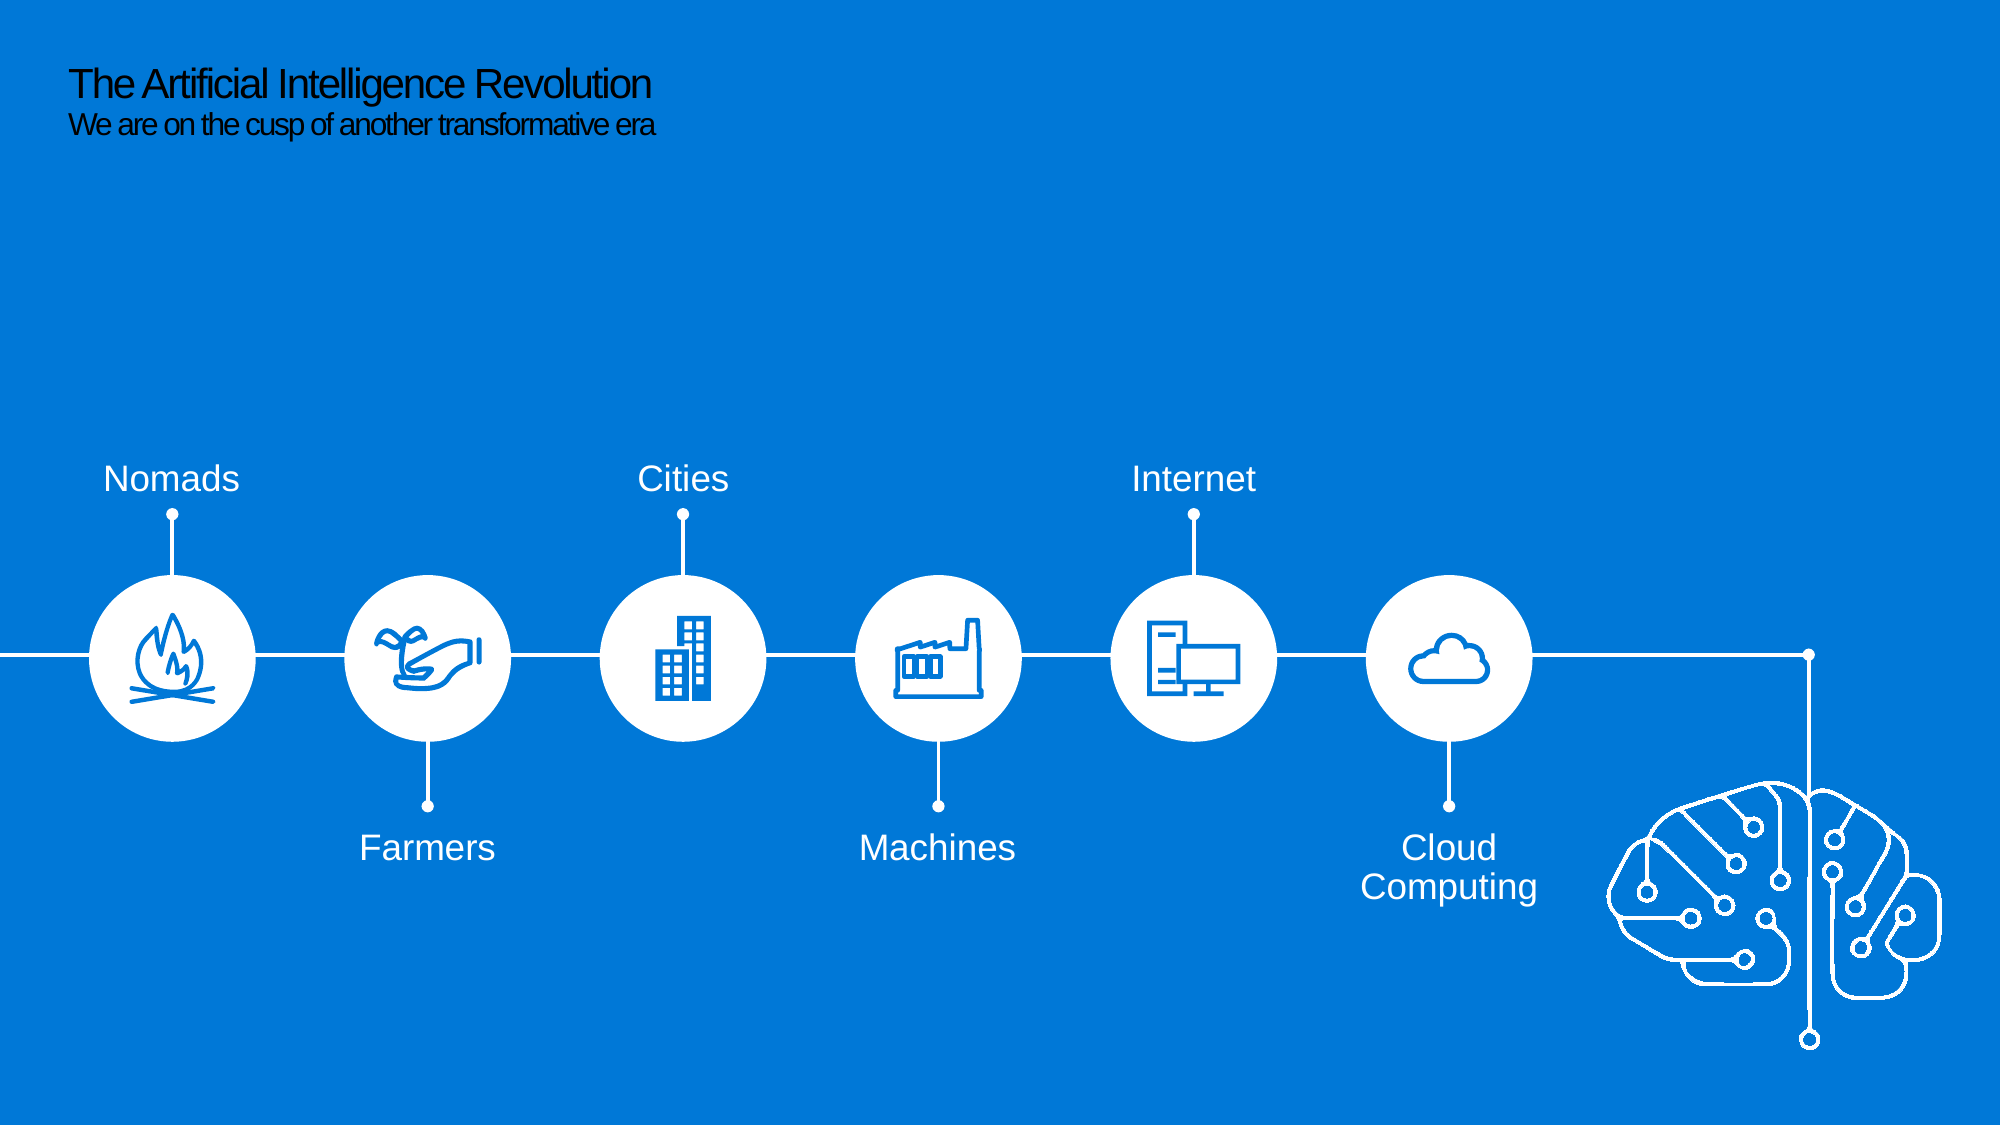

# The Artificial Intelligence Revolution We are on the cusp of another transformative era
Nomads

Cities

Internet

Machines

Cloud Computing

Farmers